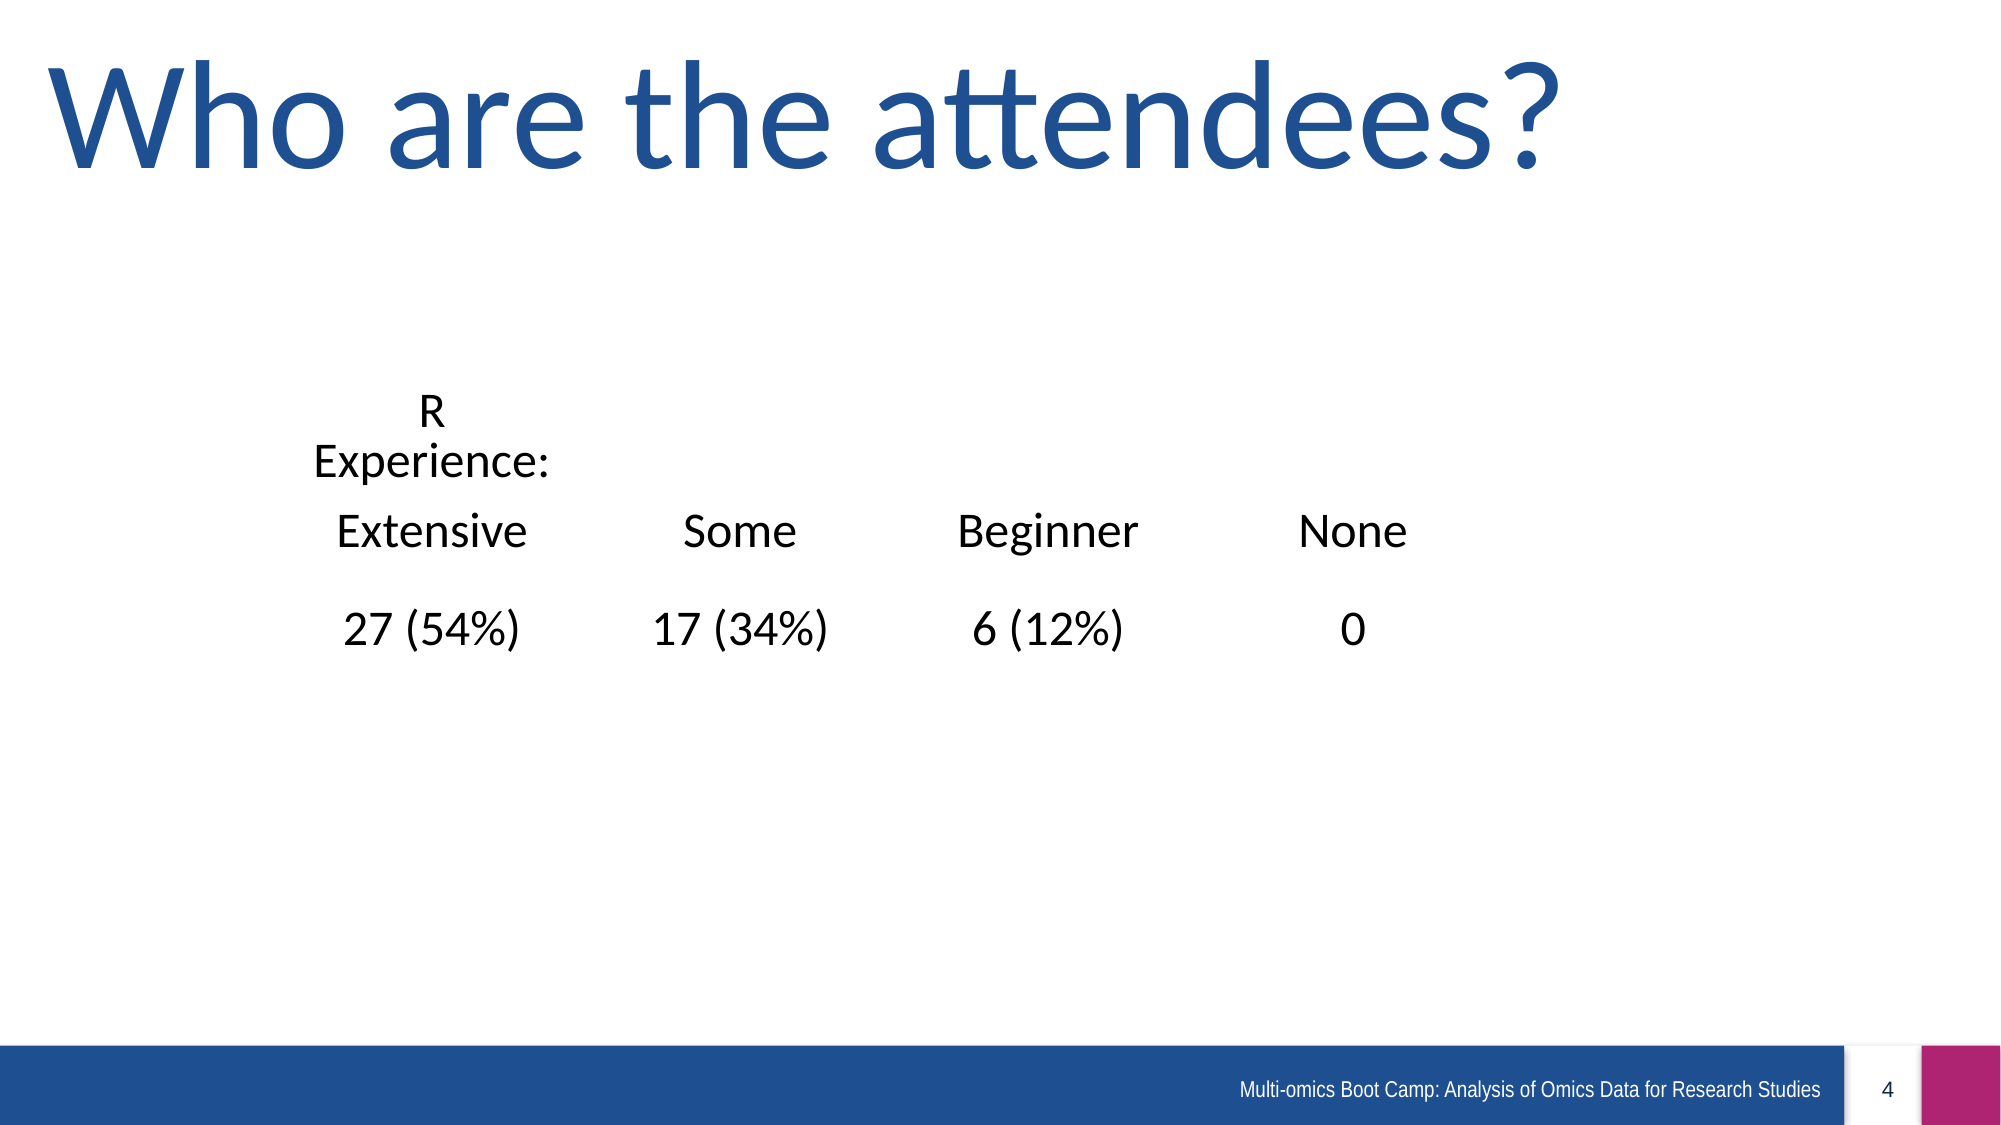

Who are the attendees?
| R Experience: |  |  |  |
| --- | --- | --- | --- |
| Extensive | Some | Beginner | None |
| 27 (54%) | 17 (34%) | 6 (12%) | 0 |